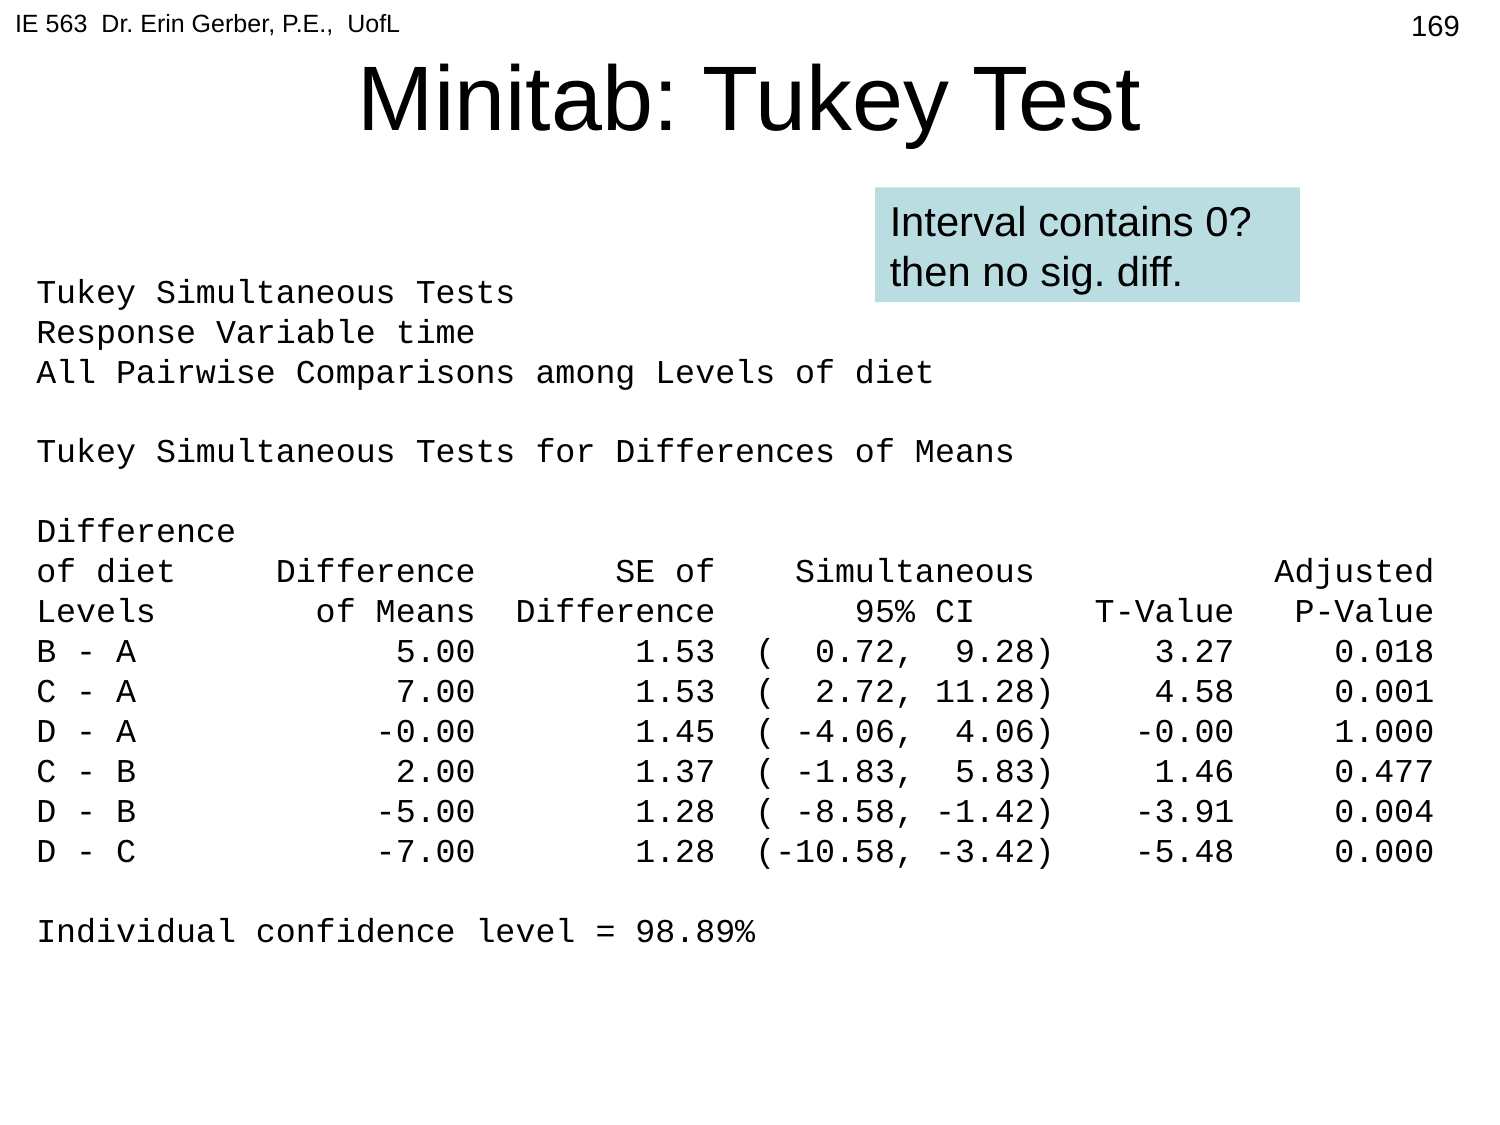

IE 563  Dr. Erin Gerber, P.E.,  UofL
# Minitab: Tukey Test
169
Interval contains 0? then no sig. diff.
Tukey Simultaneous Tests
Response Variable time
All Pairwise Comparisons among Levels of diet

Tukey Simultaneous Tests for Differences of Means

Difference
of diet     Difference       SE of    Simultaneous            Adjusted
Levels        of Means  Difference       95% CI      T-Value   P-Value
B - A             5.00        1.53  (  0.72,  9.28)     3.27     0.018
C - A             7.00        1.53  (  2.72, 11.28)     4.58     0.001
D - A            -0.00        1.45  ( -4.06,  4.06)    -0.00     1.000
C - B             2.00        1.37  ( -1.83,  5.83)     1.46     0.477
D - B            -5.00        1.28  ( -8.58, -1.42)    -3.91     0.004
D - C            -7.00        1.28  (-10.58, -3.42)    -5.48     0.000

Individual confidence level = 98.89%